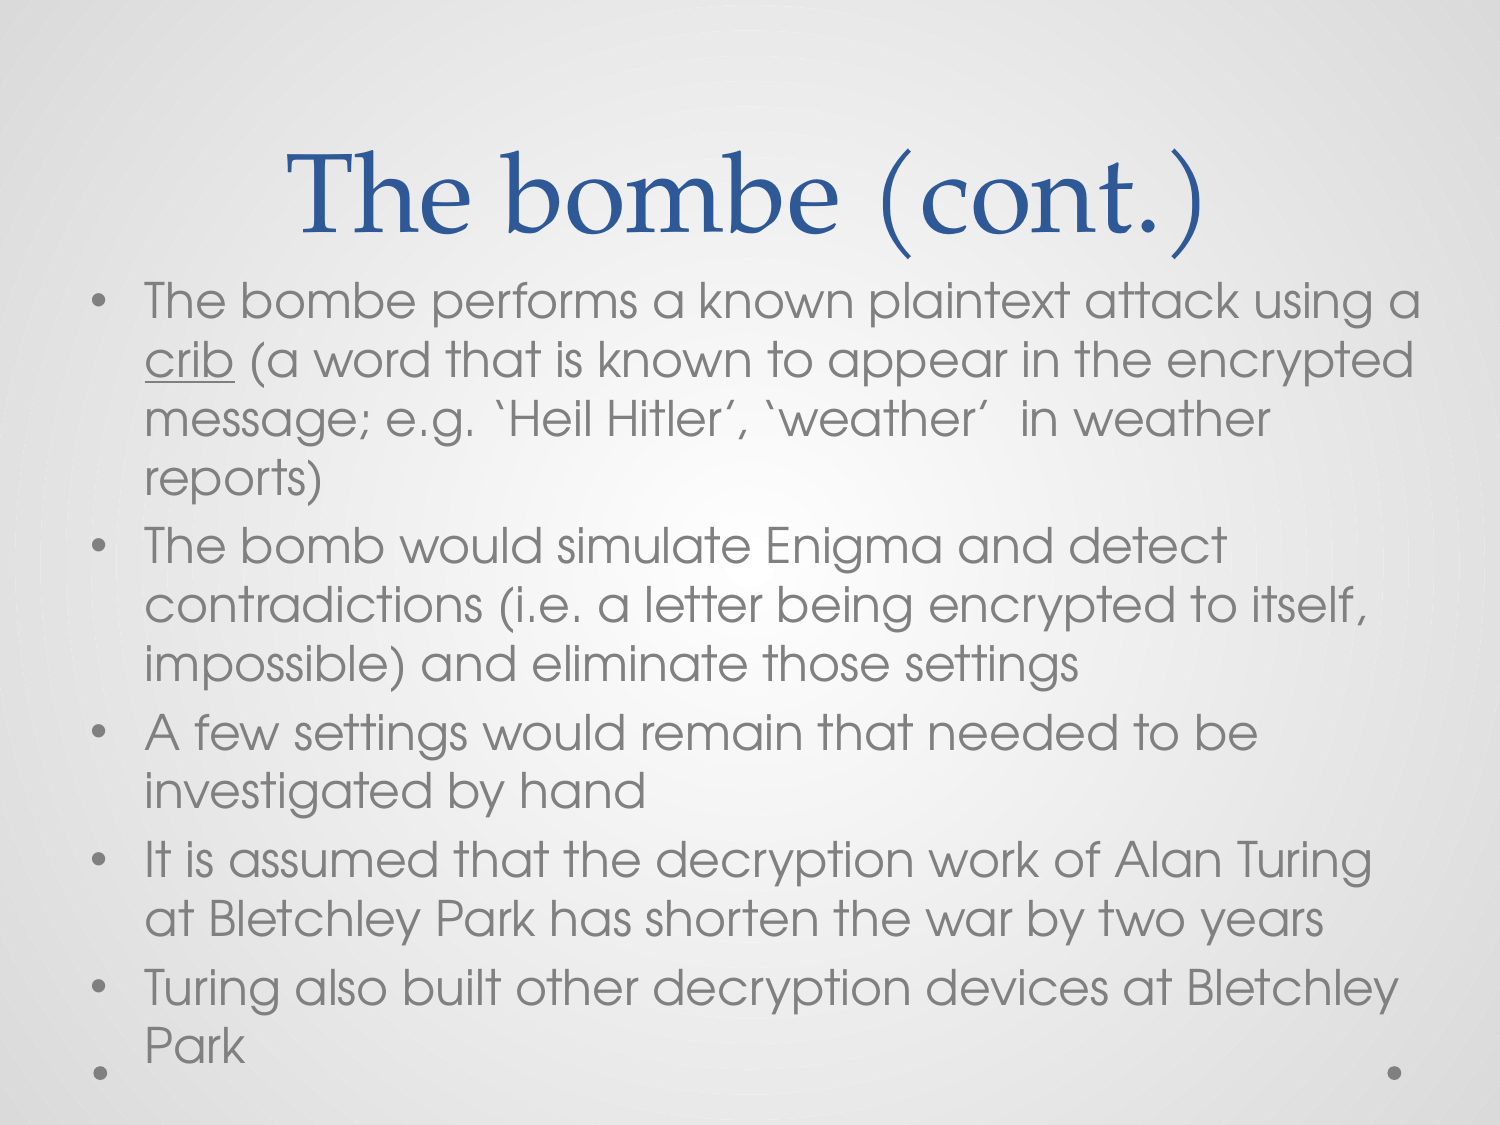

# The bombe (cont.)
The bombe performs a known plaintext attack using a crib (a word that is known to appear in the encrypted message; e.g. ‘Heil Hitler’, ‘weather’  in weather reports)
The bomb would simulate Enigma and detect contradictions (i.e. a letter being encrypted to itself, impossible) and eliminate those settings
A few settings would remain that needed to be investigated by hand
It is assumed that the decryption work of Alan Turing at Bletchley Park has shorten the war by two years
Turing also built other decryption devices at Bletchley Park